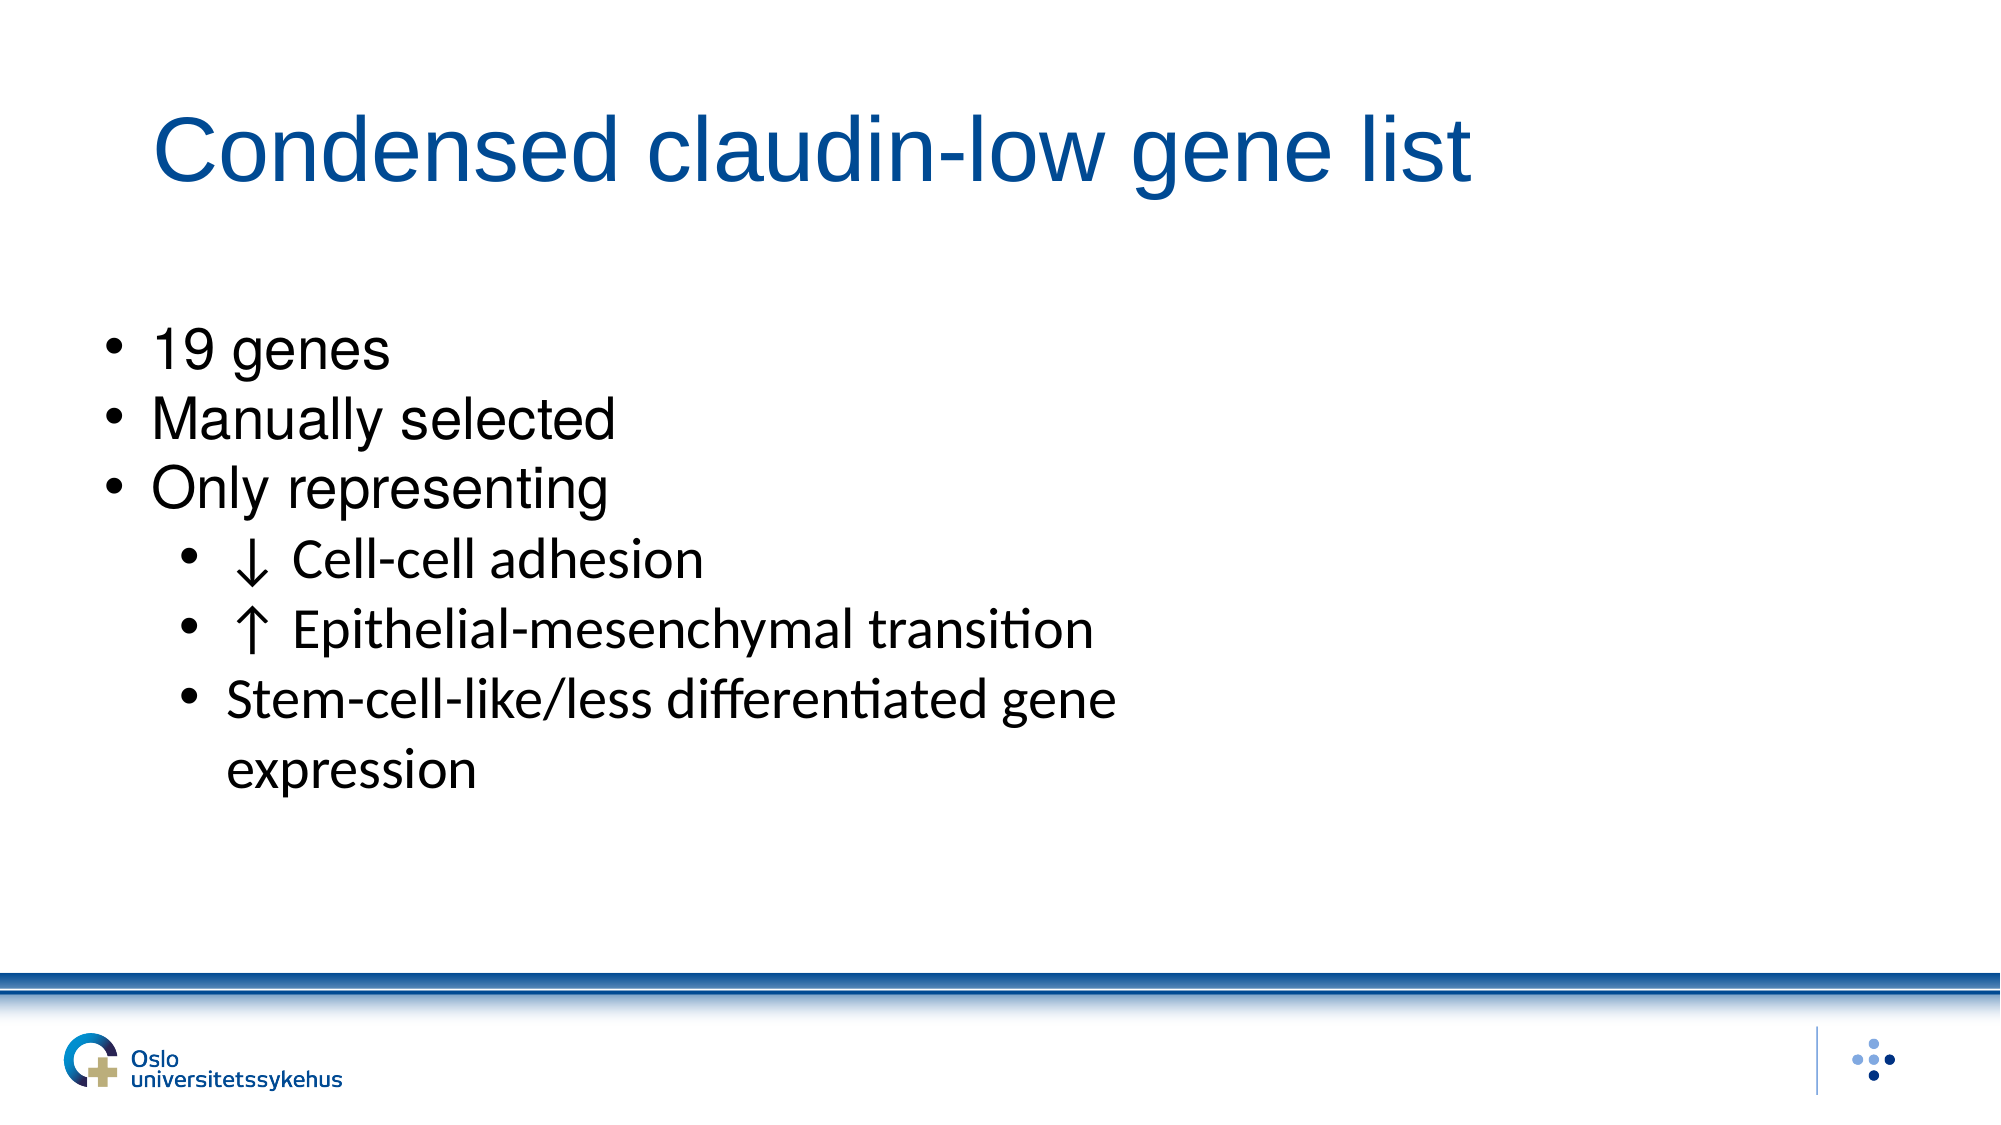

# Condensed claudin-low gene list
19 genes
Manually selected
Only representing
↓ Cell-cell adhesion
↑ Epithelial-mesenchymal transition
Stem-cell-like/less differentiated gene expression